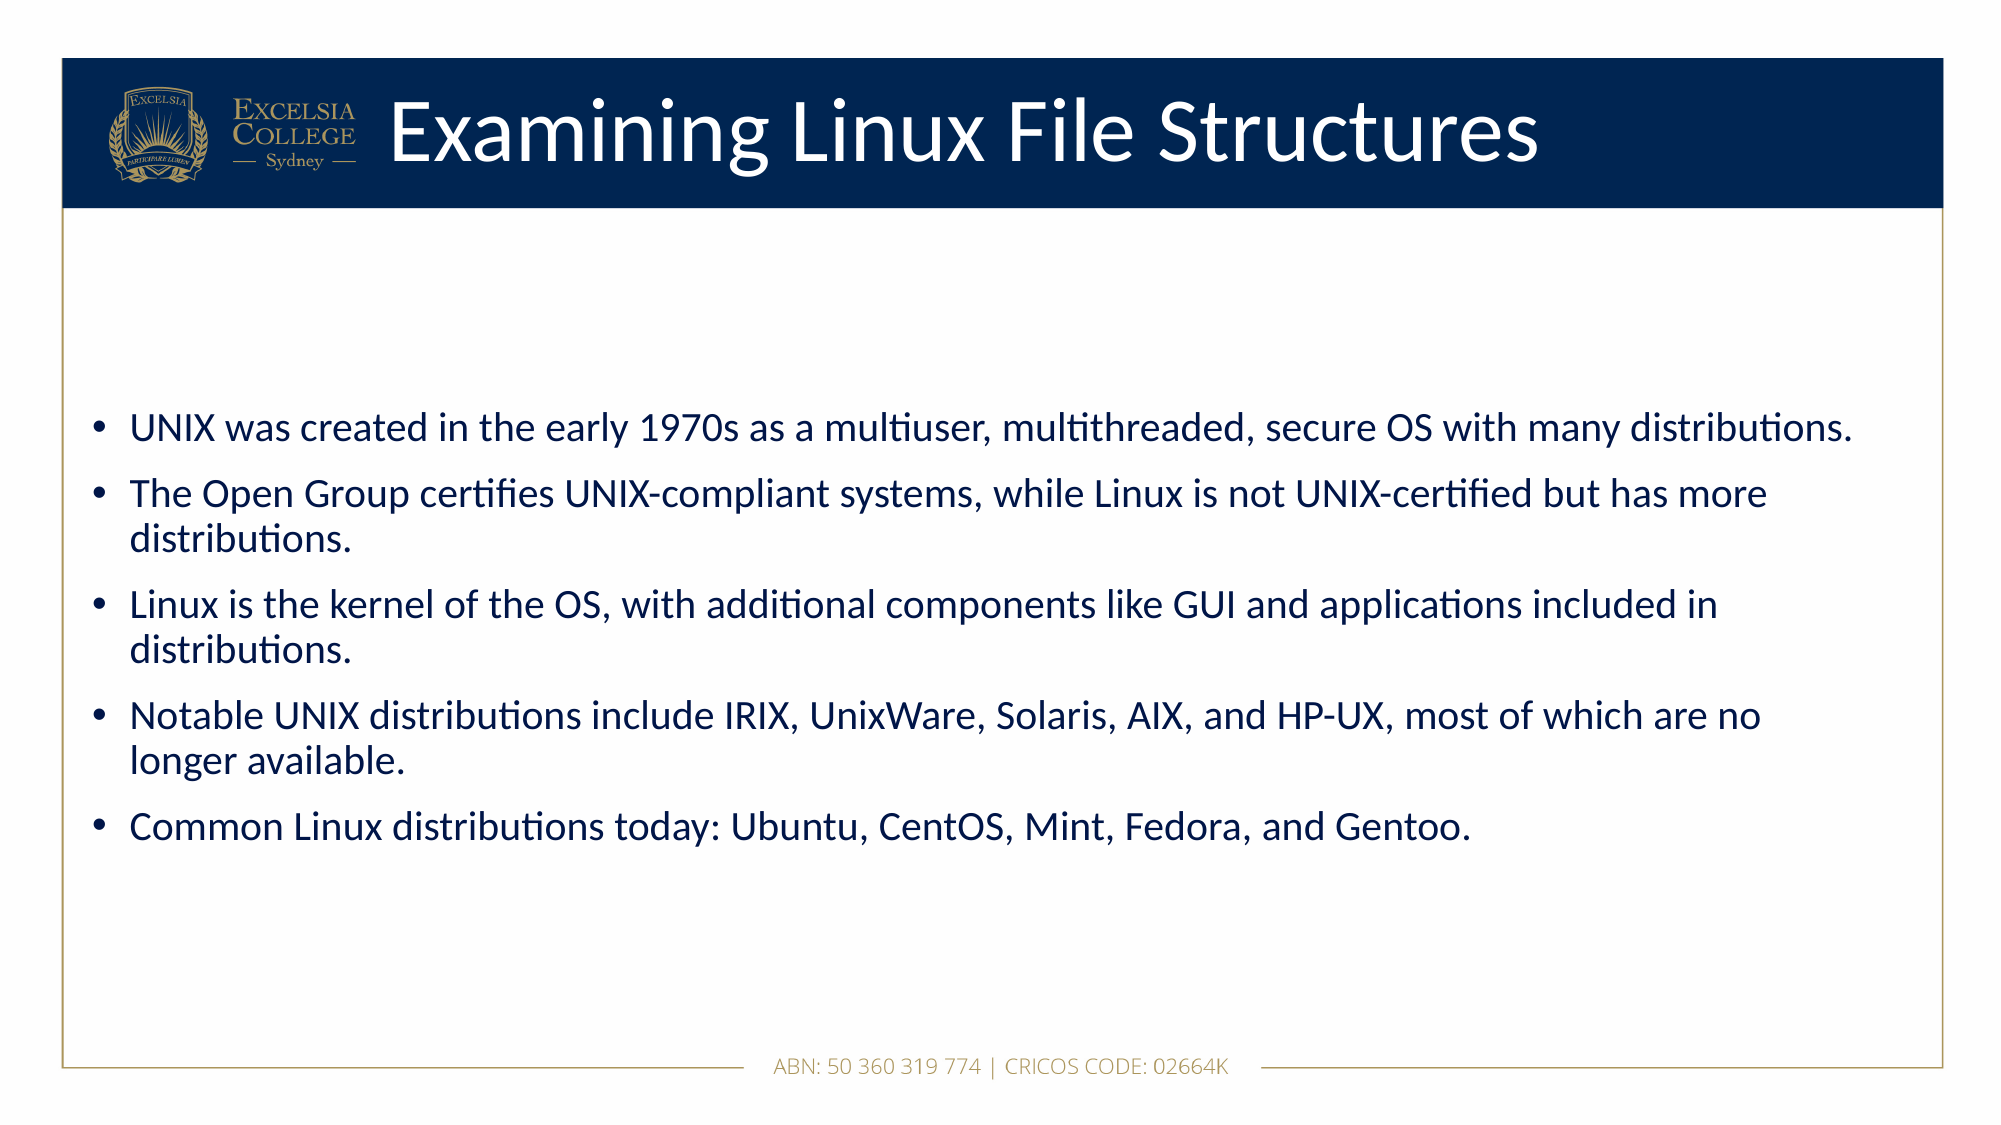

# Examining Linux File Structures
UNIX was created in the early 1970s as a multiuser, multithreaded, secure OS with many distributions.
The Open Group certifies UNIX-compliant systems, while Linux is not UNIX-certified but has more distributions.
Linux is the kernel of the OS, with additional components like GUI and applications included in distributions.
Notable UNIX distributions include IRIX, UnixWare, Solaris, AIX, and HP-UX, most of which are no longer available.
Common Linux distributions today: Ubuntu, CentOS, Mint, Fedora, and Gentoo.